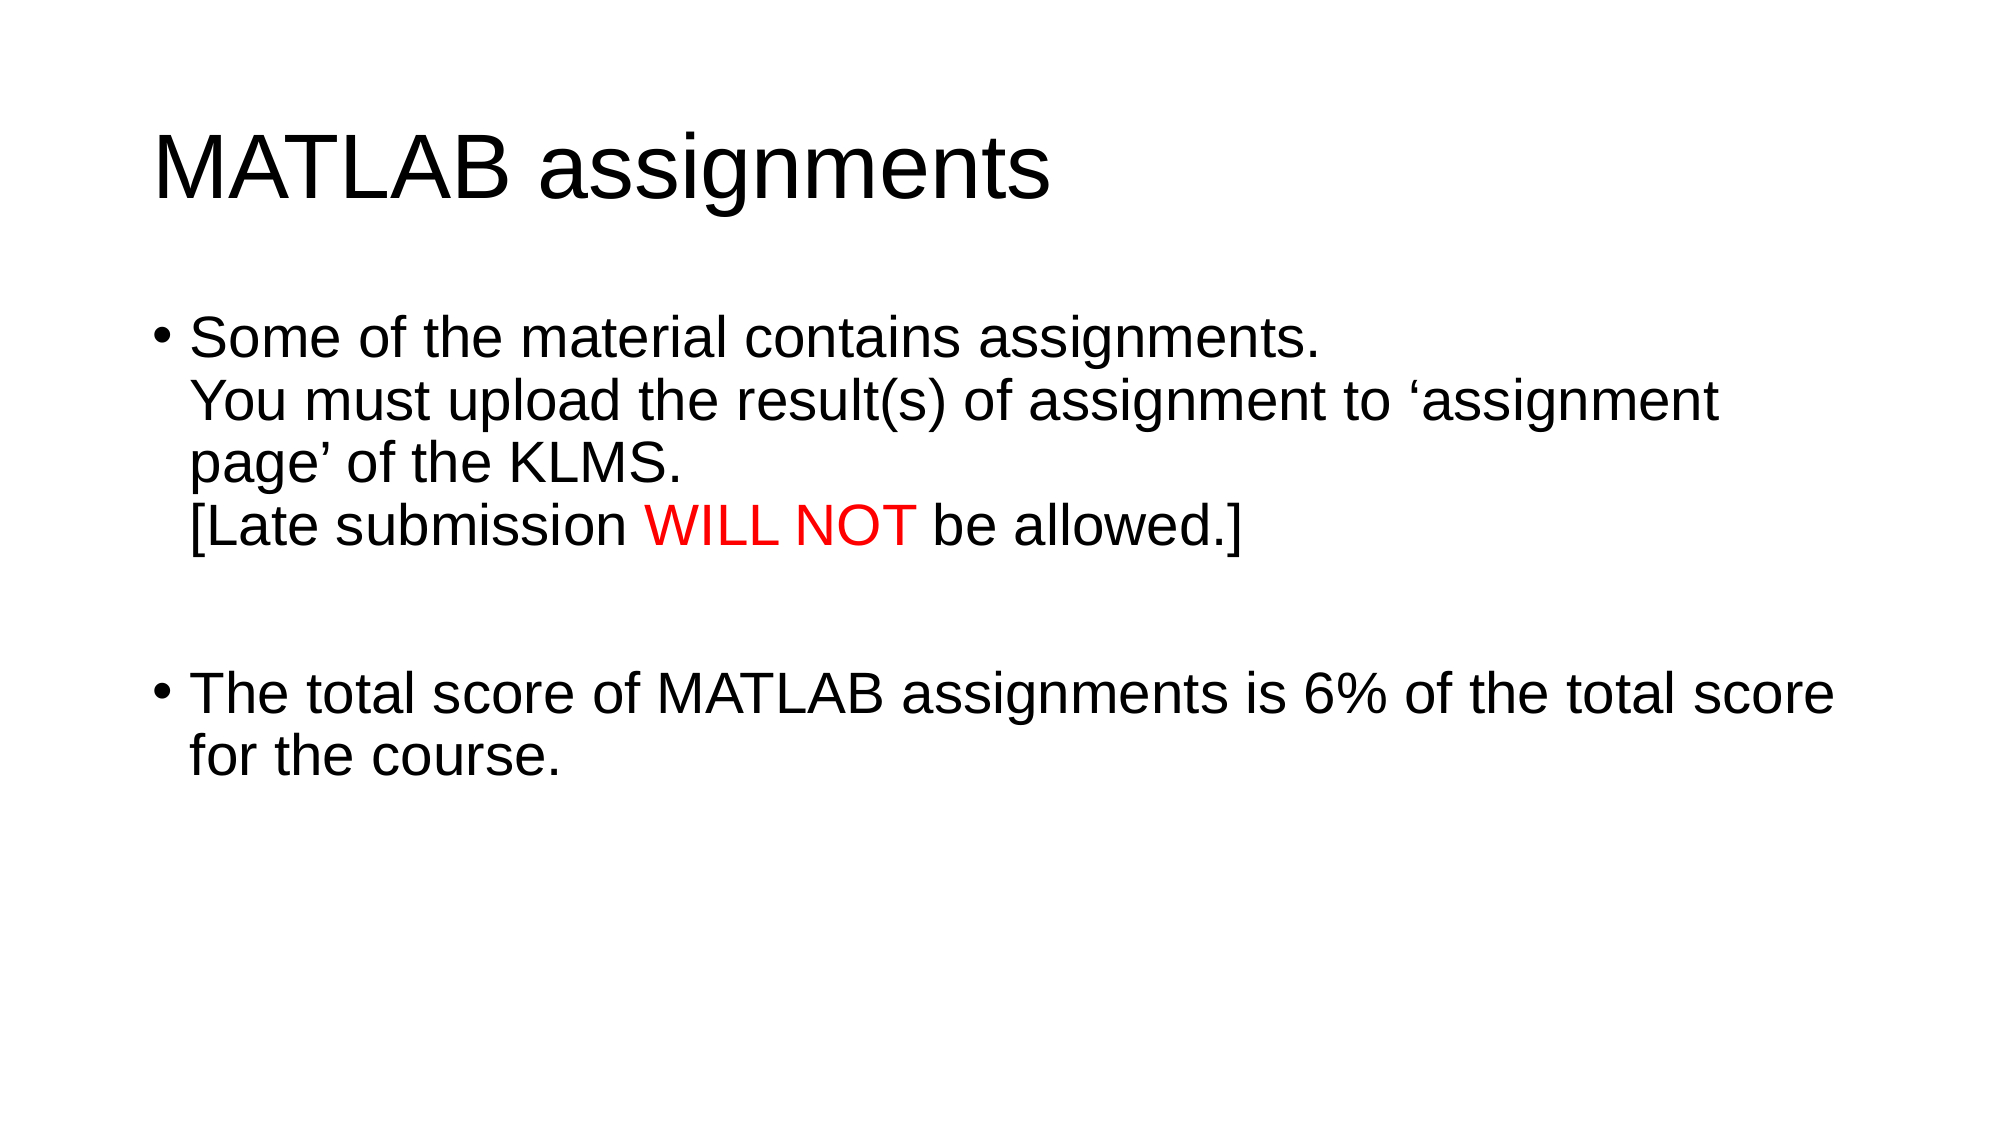

# MATLAB assignments
Some of the material contains assignments.
You must upload the result(s) of assignment to ‘assignment page’ of the KLMS.
[Late submission WILL NOT be allowed.]

The total score of MATLAB assignments is 6% of the total score for the course.